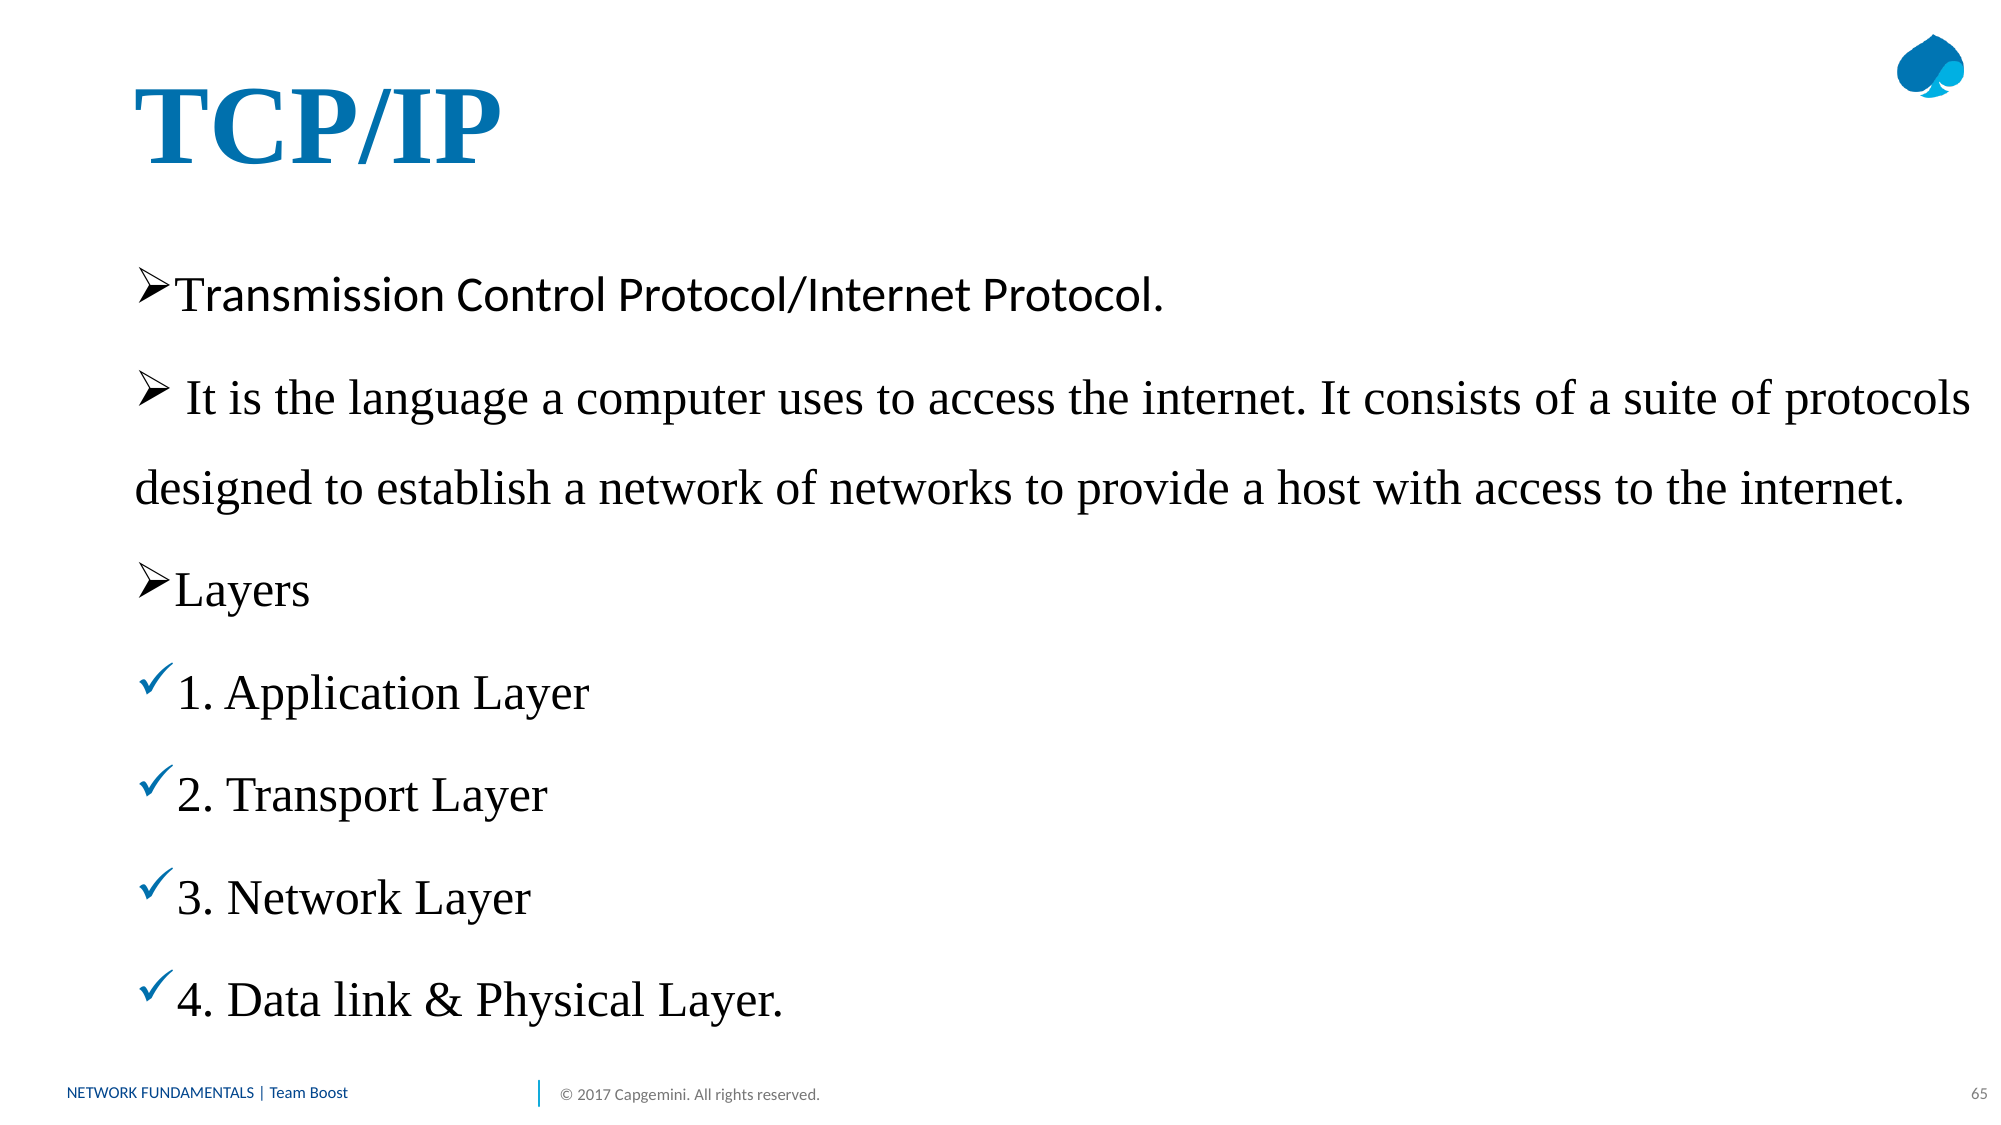

# TCP/IP
Transmission Control Protocol/Internet Protocol.
 It is the language a computer uses to access the internet. It consists of a suite of protocols designed to establish a network of networks to provide a host with access to the internet.
Layers
1. Application Layer
2. Transport Layer
3. Network Layer
4. Data link & Physical Layer.